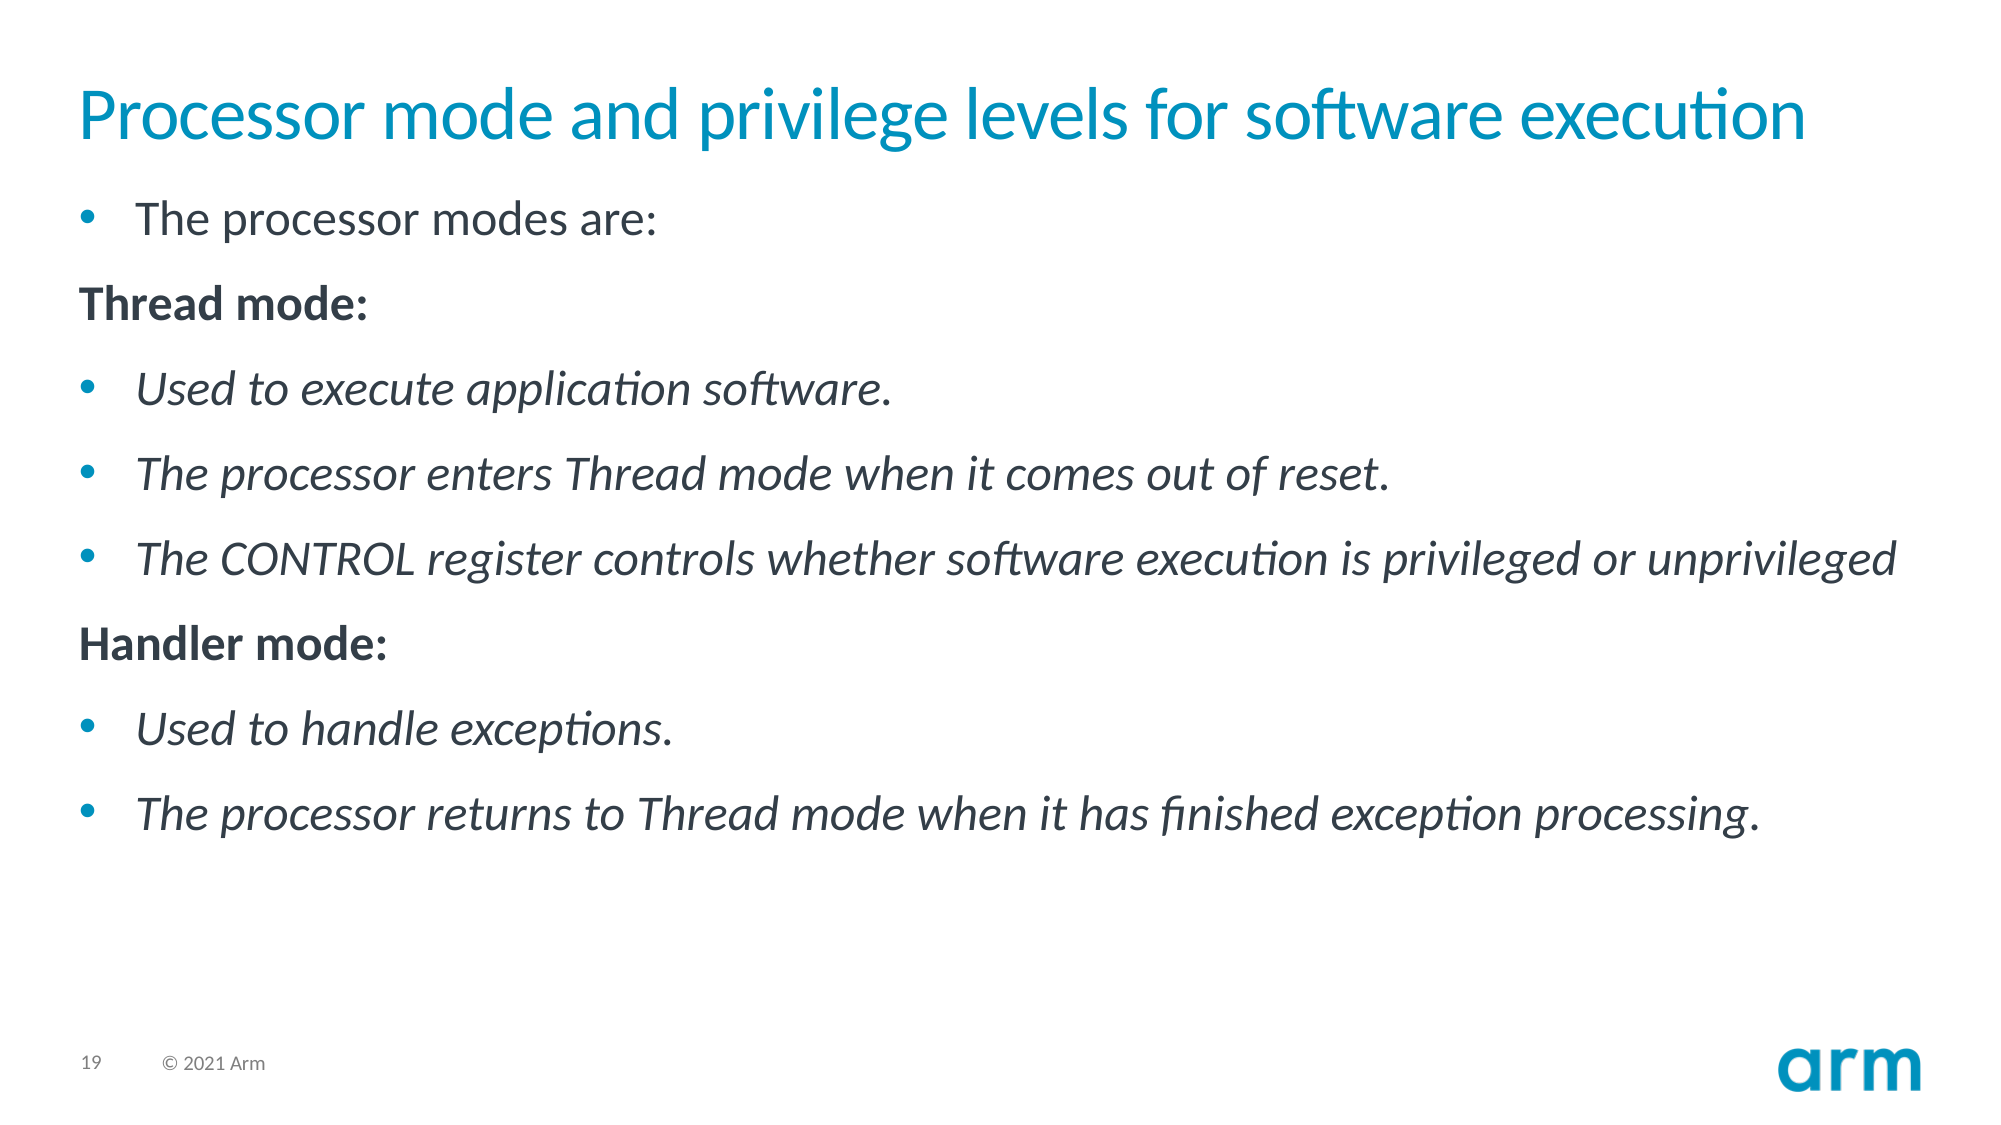

# Processor mode and privilege levels for software execution
The processor modes are:
Thread mode:
Used to execute application software.
The processor enters Thread mode when it comes out of reset.
The CONTROL register controls whether software execution is privileged or unprivileged
Handler mode:
Used to handle exceptions.
The processor returns to Thread mode when it has finished exception processing.